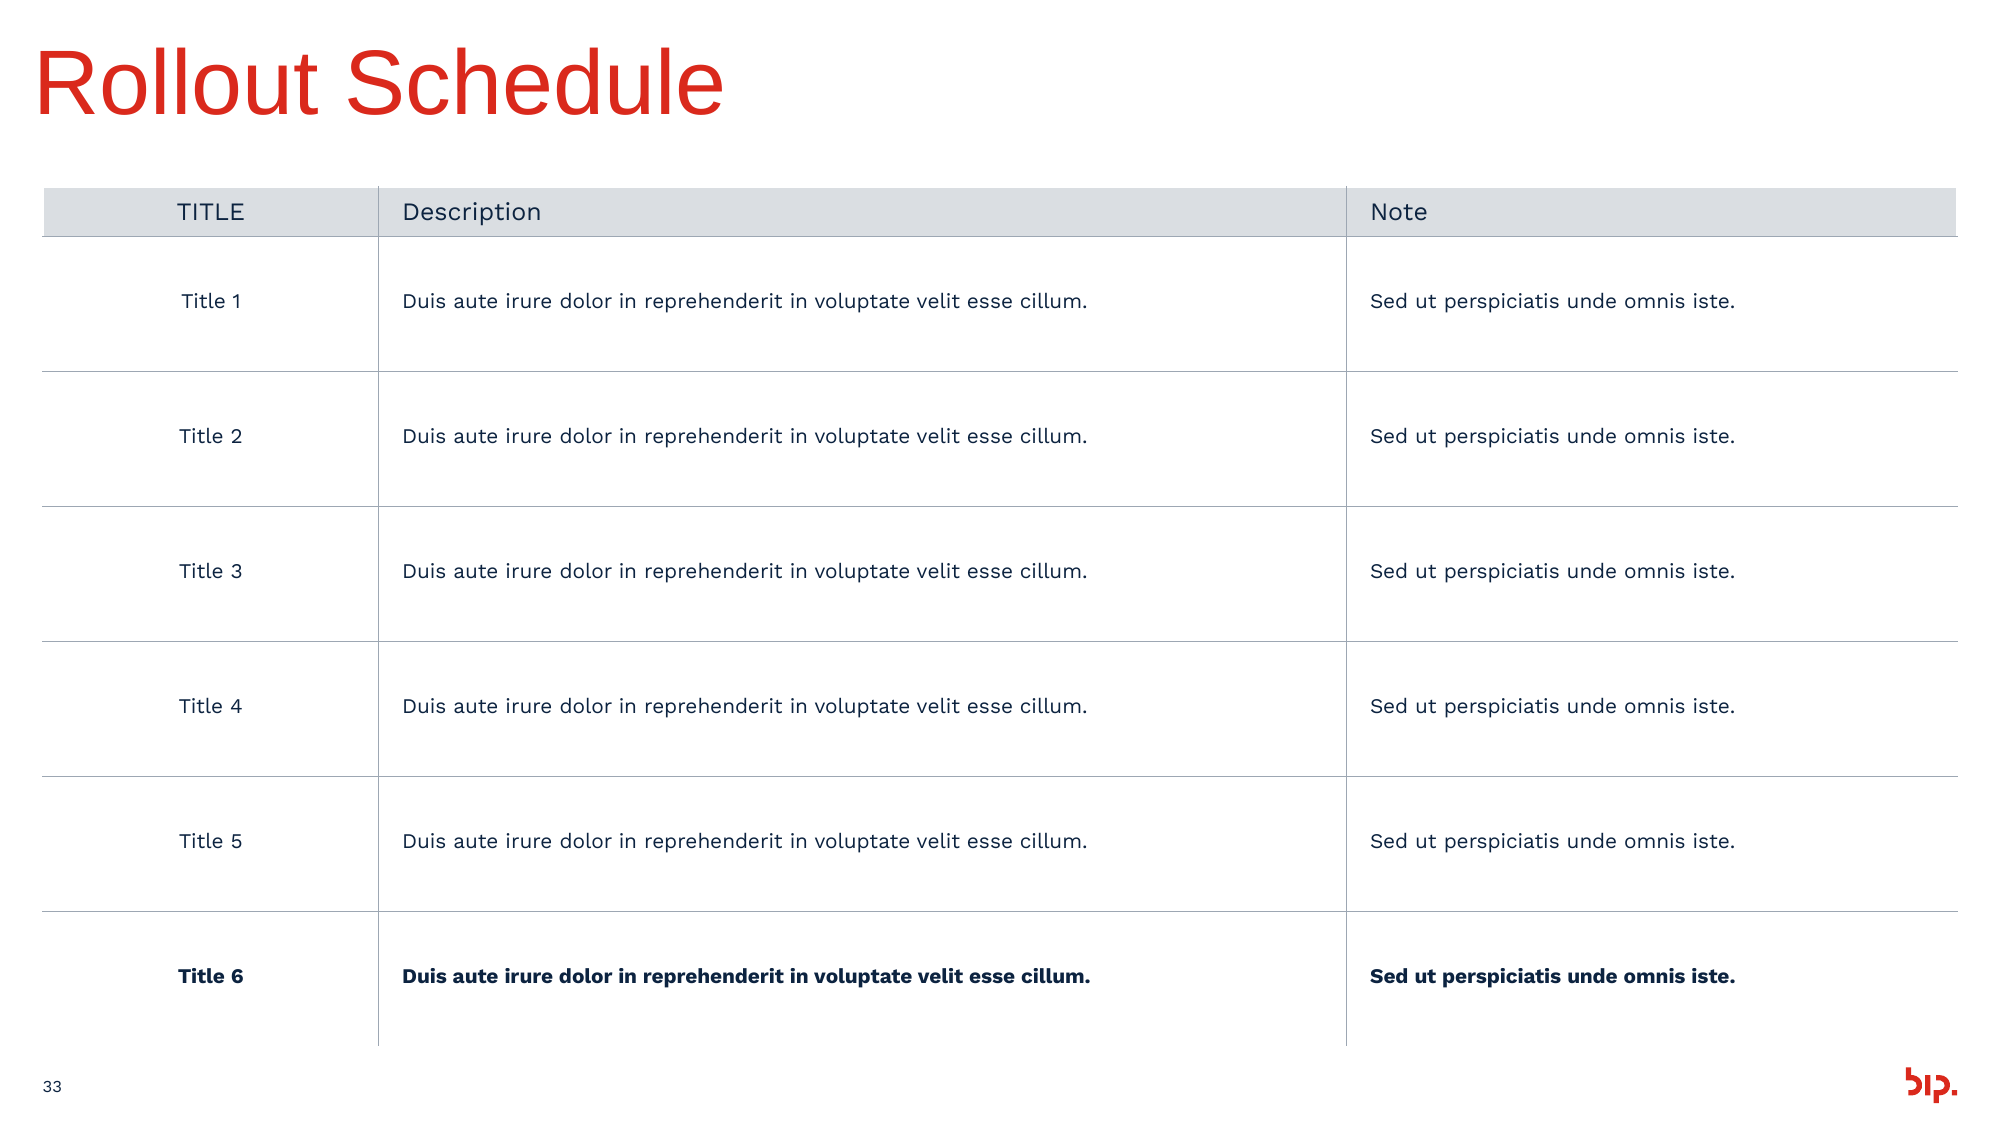

Rollout Schedule
| TITLE | Description | Note |
| --- | --- | --- |
| Title 1 | Duis aute irure dolor in reprehenderit in voluptate velit esse cillum. | Sed ut perspiciatis unde omnis iste. |
| Title 2 | Duis aute irure dolor in reprehenderit in voluptate velit esse cillum. | Sed ut perspiciatis unde omnis iste. |
| Title 3 | Duis aute irure dolor in reprehenderit in voluptate velit esse cillum. | Sed ut perspiciatis unde omnis iste. |
| Title 4 | Duis aute irure dolor in reprehenderit in voluptate velit esse cillum. | Sed ut perspiciatis unde omnis iste. |
| Title 5 | Duis aute irure dolor in reprehenderit in voluptate velit esse cillum. | Sed ut perspiciatis unde omnis iste. |
| Title 6 | Duis aute irure dolor in reprehenderit in voluptate velit esse cillum. | Sed ut perspiciatis unde omnis iste. |